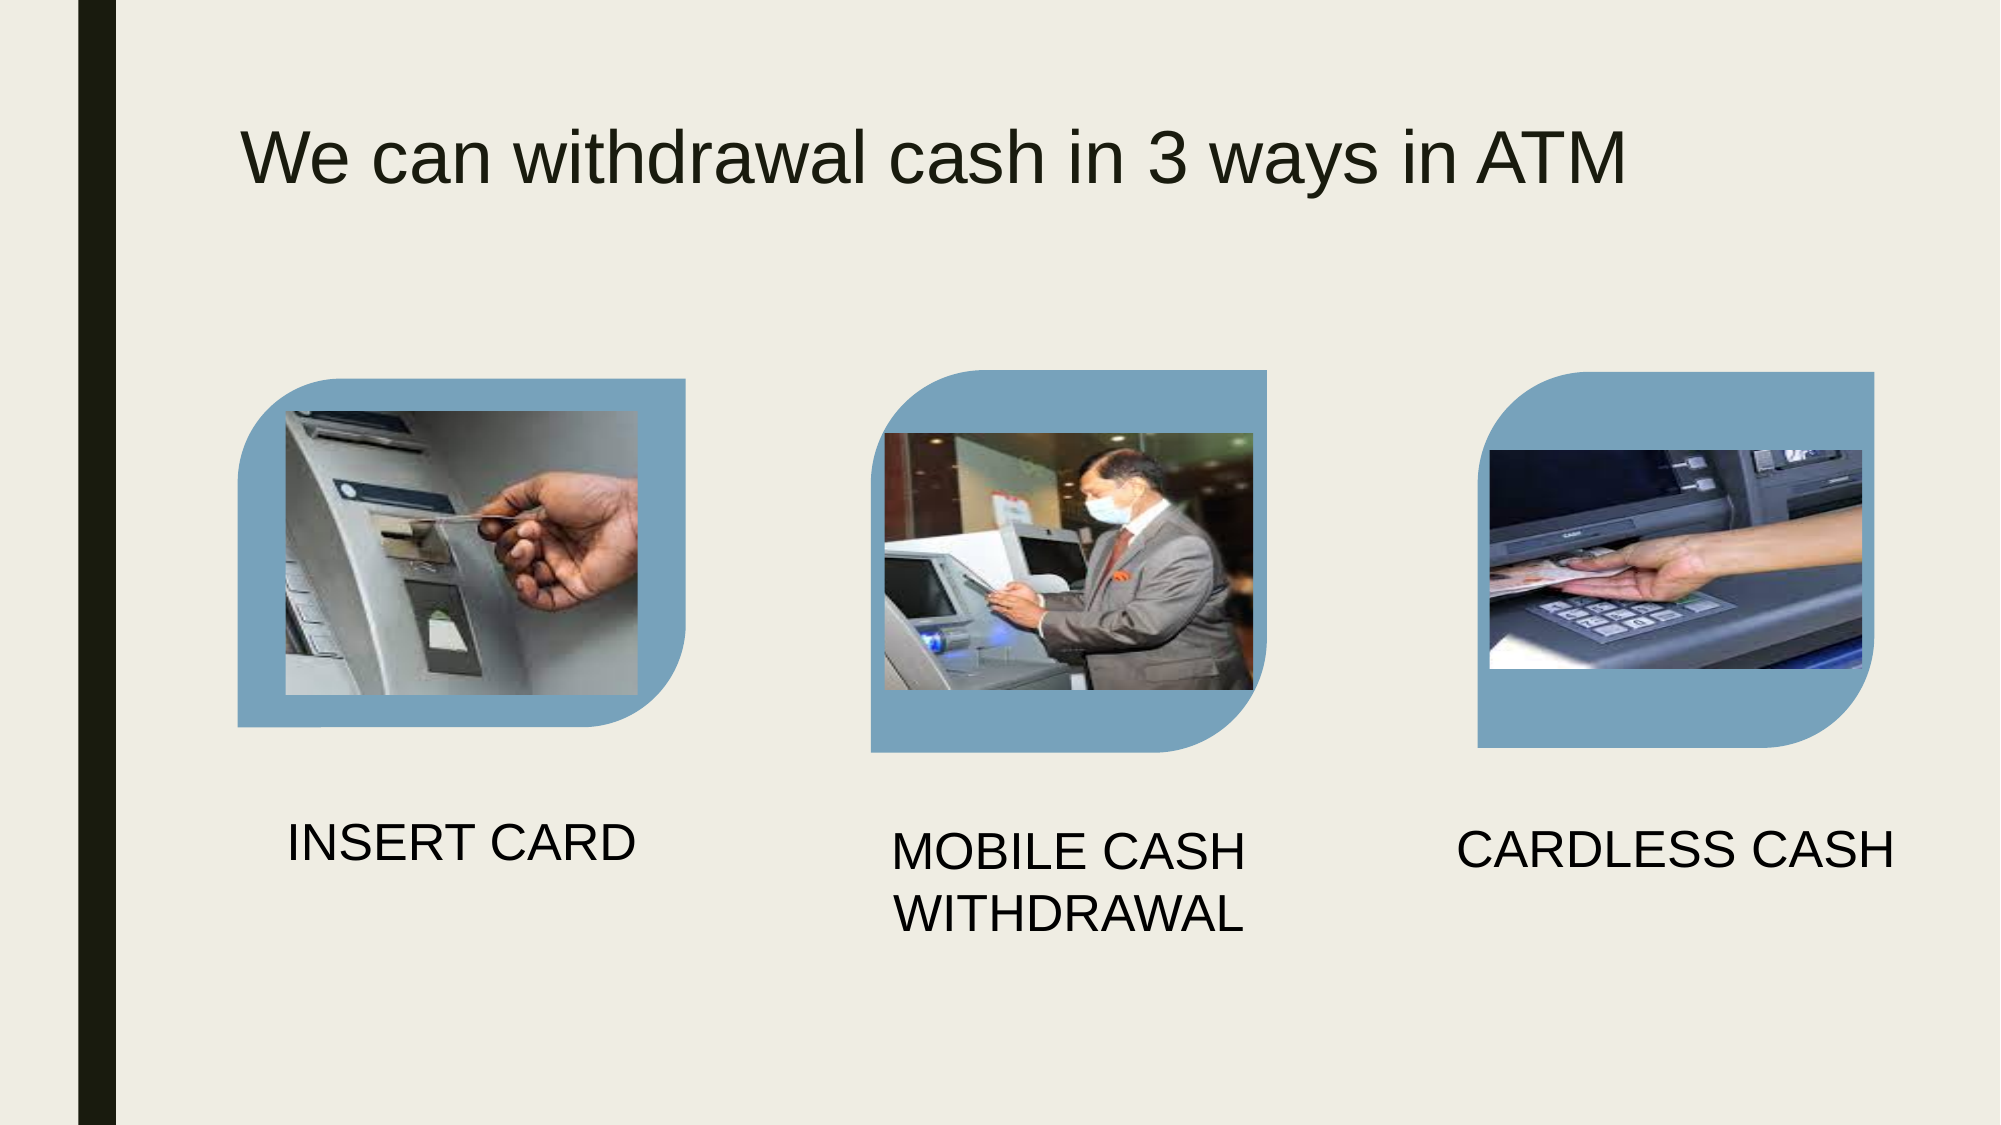

# We can withdrawal cash in 3 ways in ATM
Insert card
Mobile cash withdrawal
Cardless cash